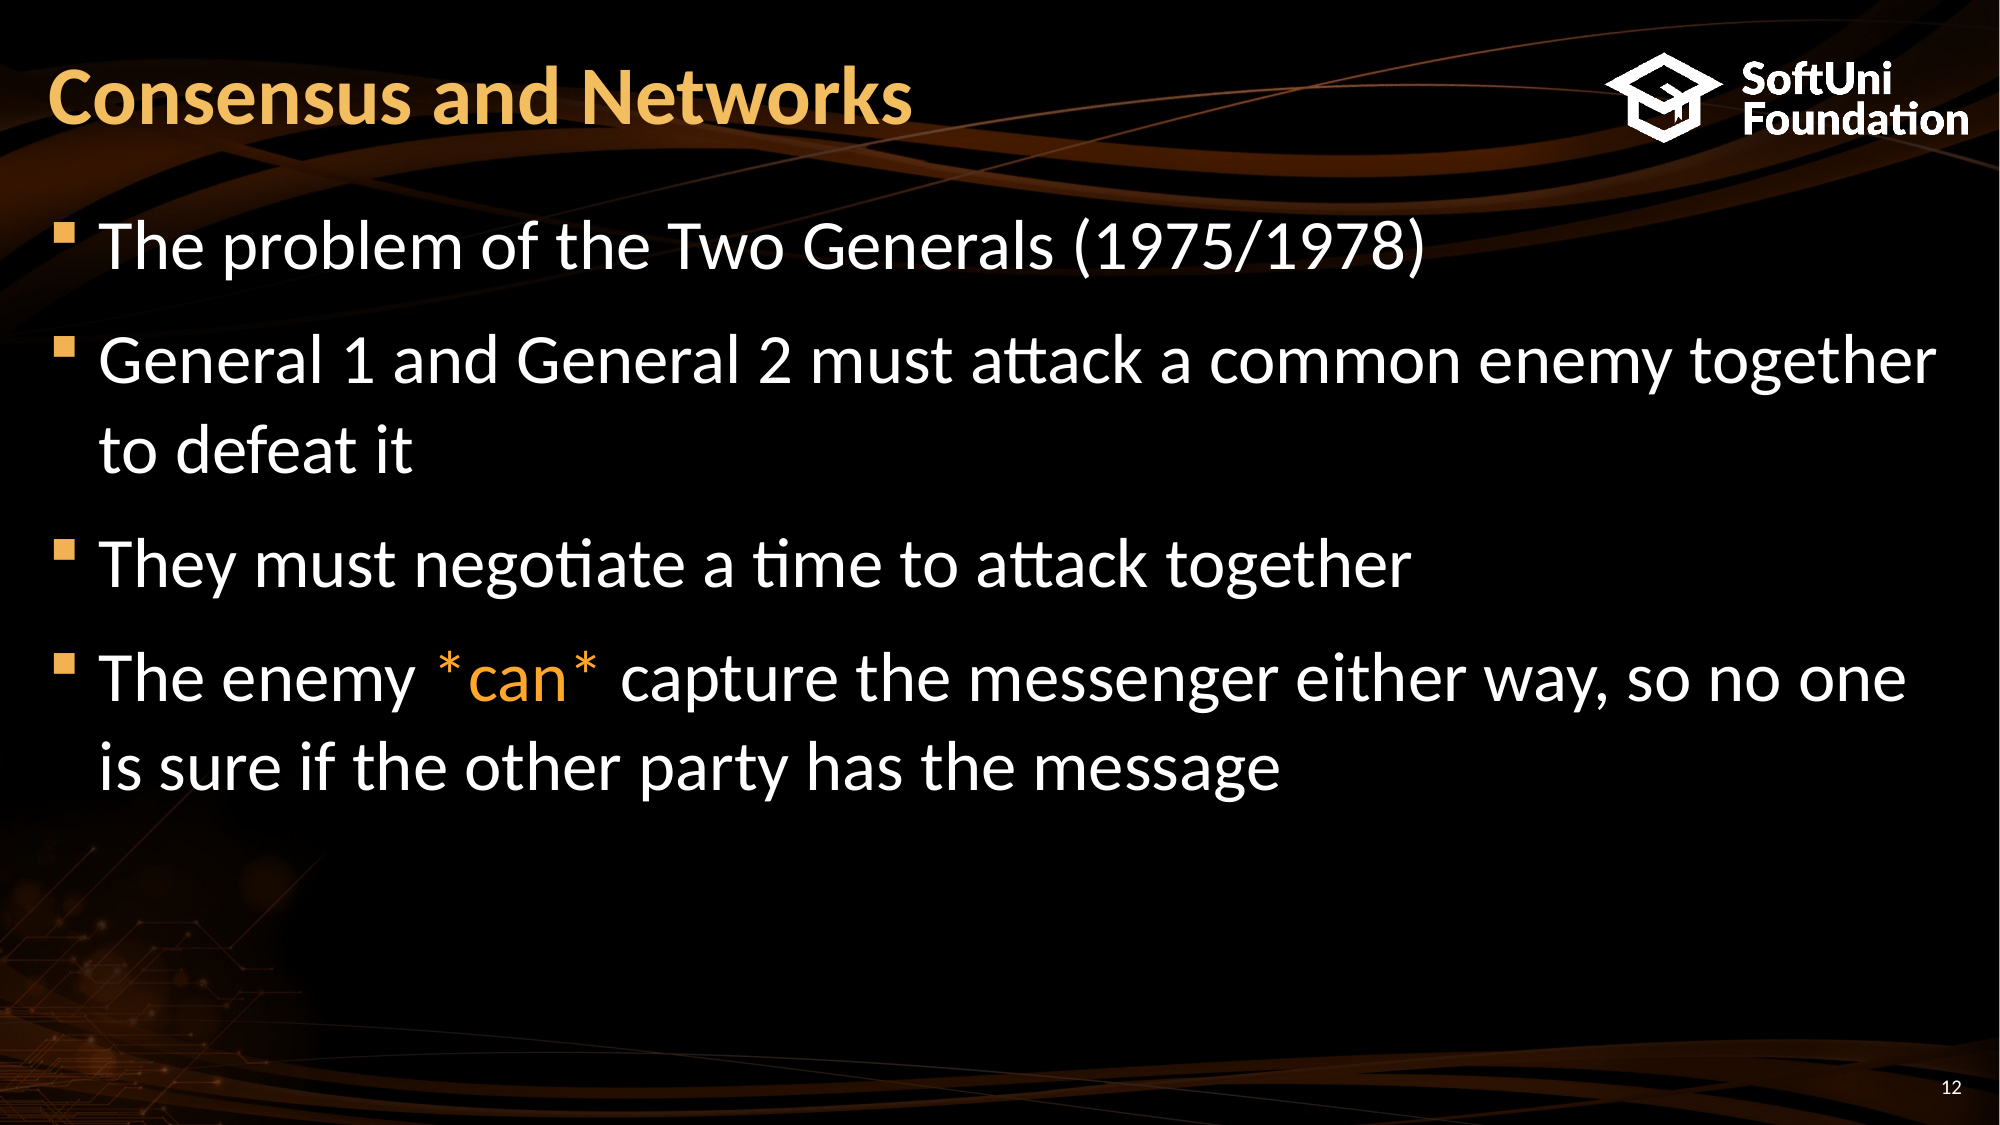

# Consensus and Networks
The problem of the Two Generals (1975/1978)
General 1 and General 2 must attack a common enemy together to defeat it
They must negotiate a time to attack together
The enemy *can* capture the messenger either way, so no one is sure if the other party has the message

12